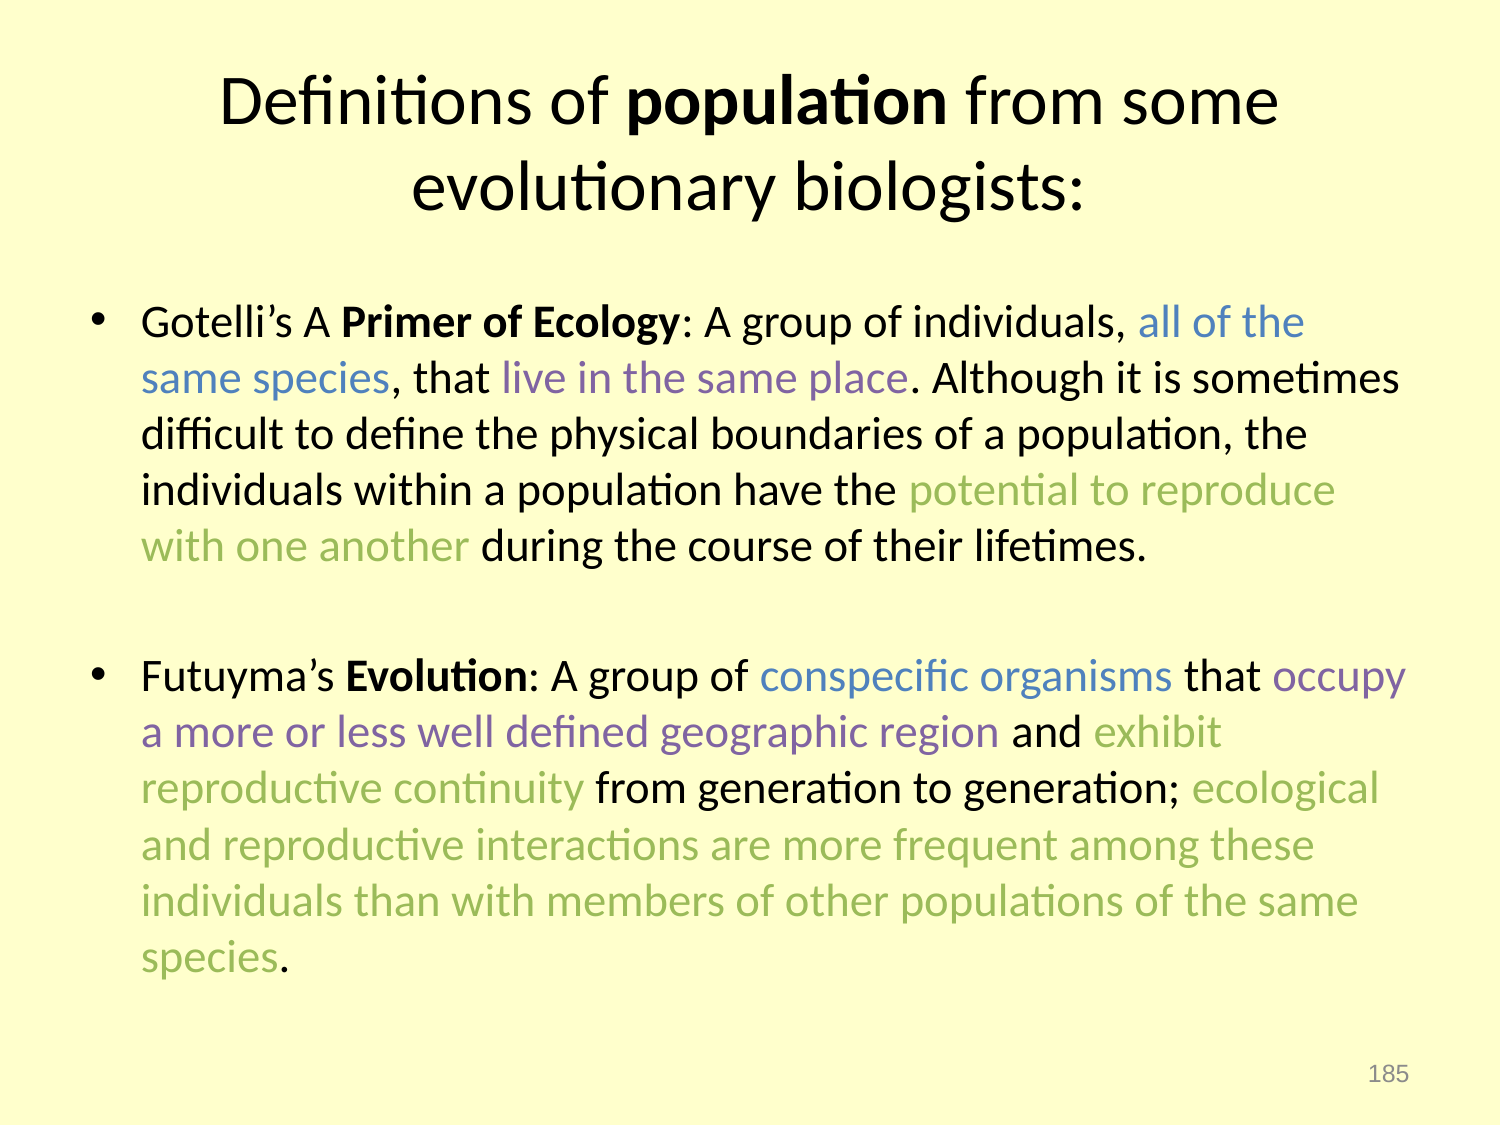

# Definitions of population from some evolutionary biologists:
Gotelli’s A Primer of Ecology: A group of individuals, all of the same species, that live in the same place. Although it is sometimes difficult to define the physical boundaries of a population, the individuals within a population have the potential to reproduce with one another during the course of their lifetimes.

Futuyma’s Evolution: A group of conspecific organisms that occupy a more or less well defined geographic region and exhibit reproductive continuity from generation to generation; ecological and reproductive interactions are more frequent among these individuals than with members of other populations of the same species.
185